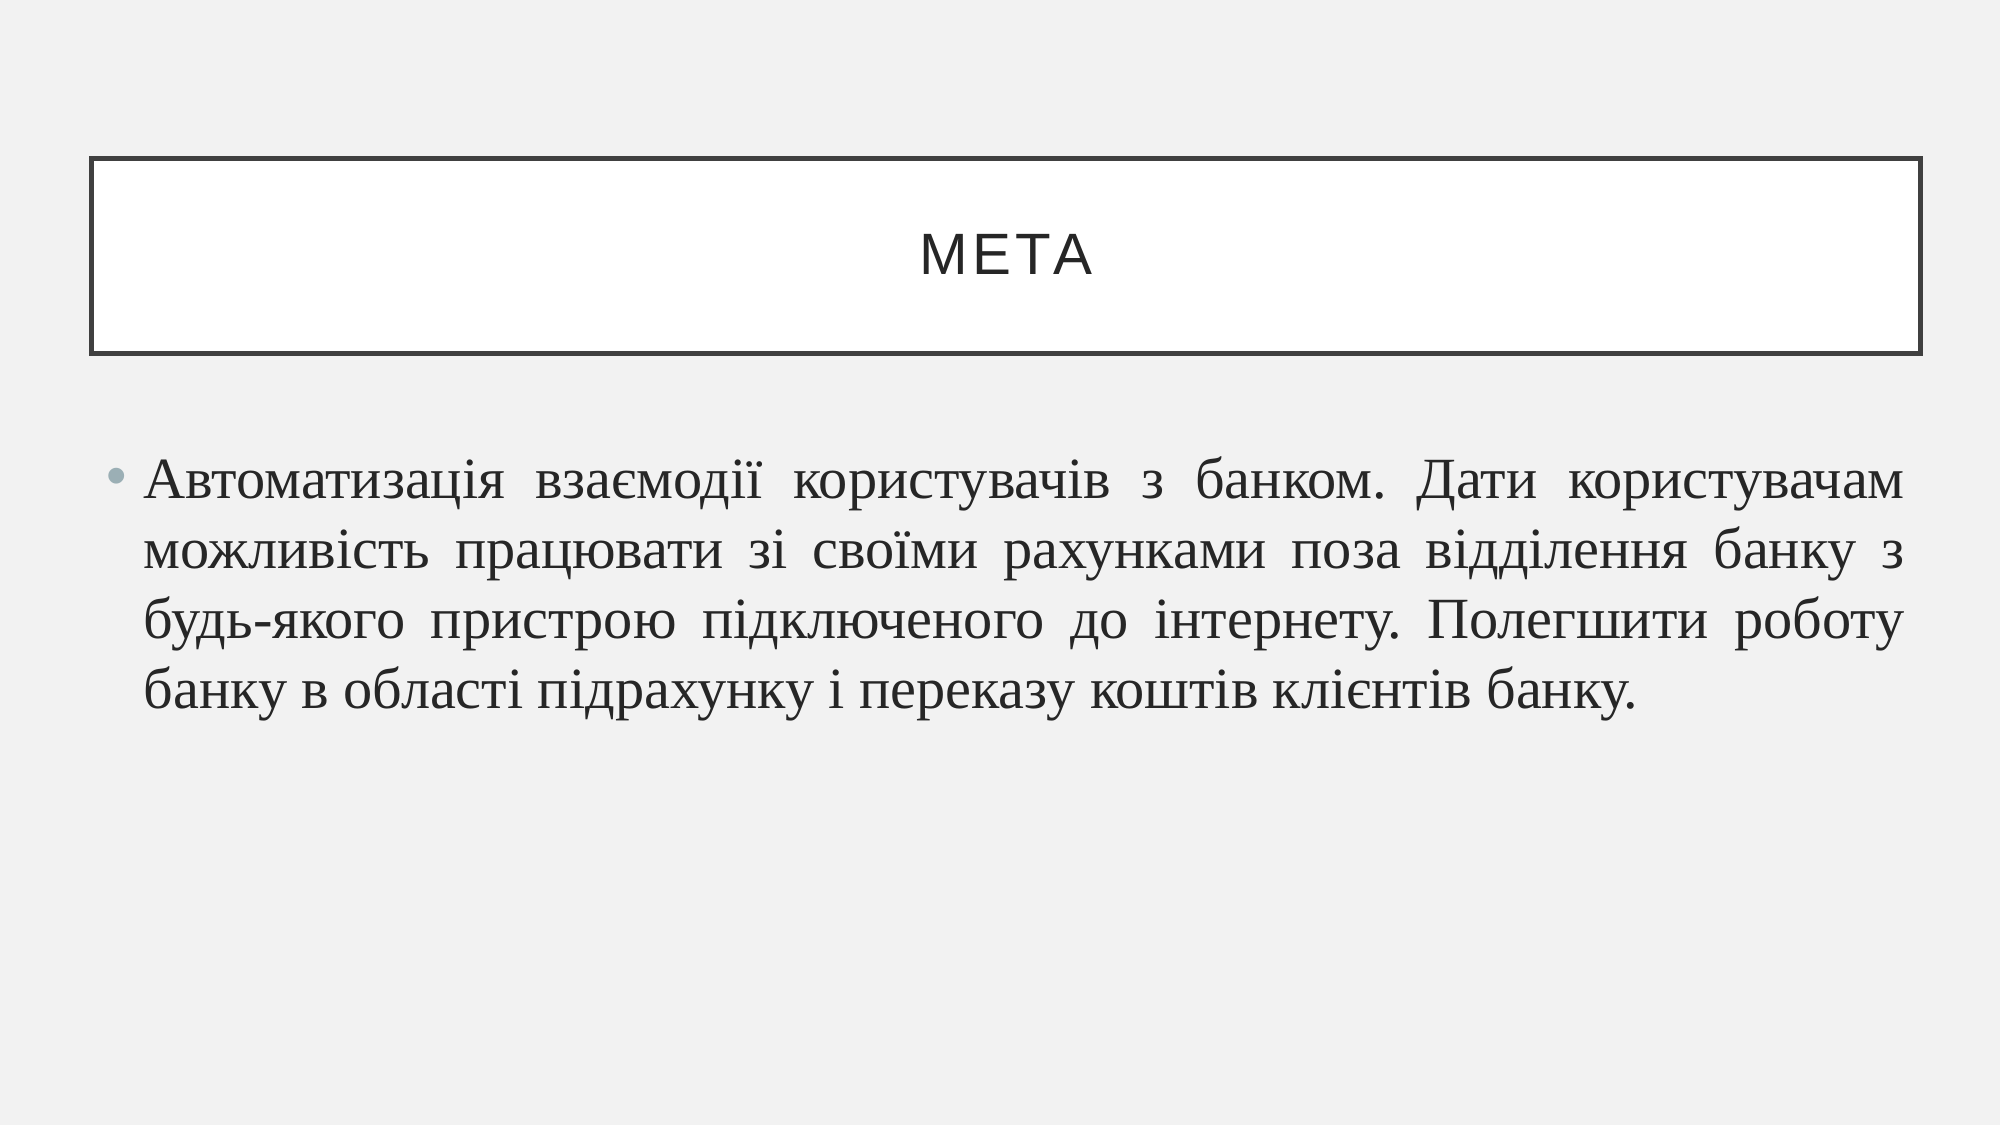

# мета
Автоматизація взаємодії користувачів з банком. Дати користувачам можливість працювати зі своїми рахунками поза відділення банку з будь-якого пристрою підключеного до інтернету. Полегшити роботу банку в області підрахунку і переказу коштів клієнтів банку.